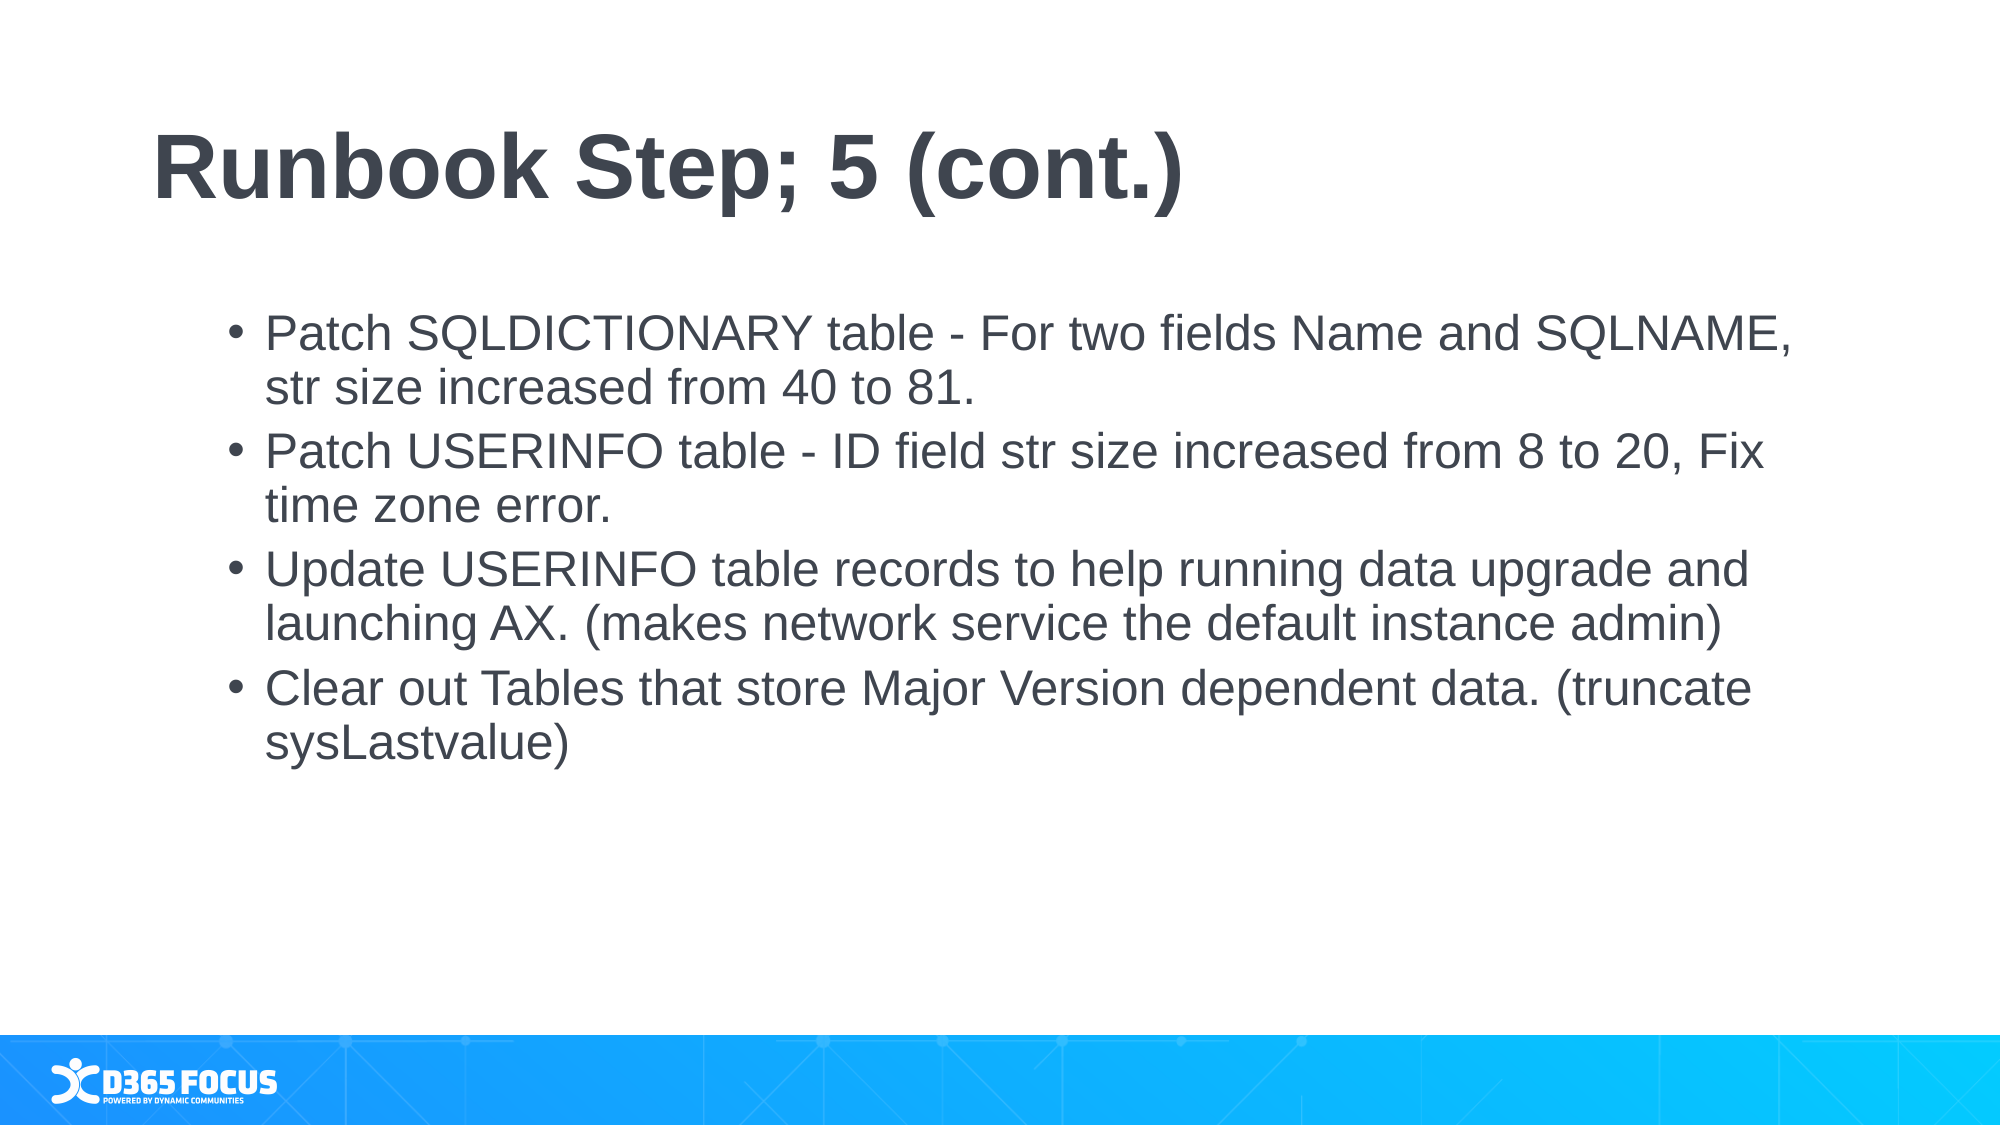

# Runbook Step; 5 (cont.)
Patch SQLDICTIONARY table - For two fields Name and SQLNAME, str size increased from 40 to 81.
Patch USERINFO table - ID field str size increased from 8 to 20, Fix time zone error.
Update USERINFO table records to help running data upgrade and launching AX. (makes network service the default instance admin)
Clear out Tables that store Major Version dependent data. (truncate sysLastvalue)